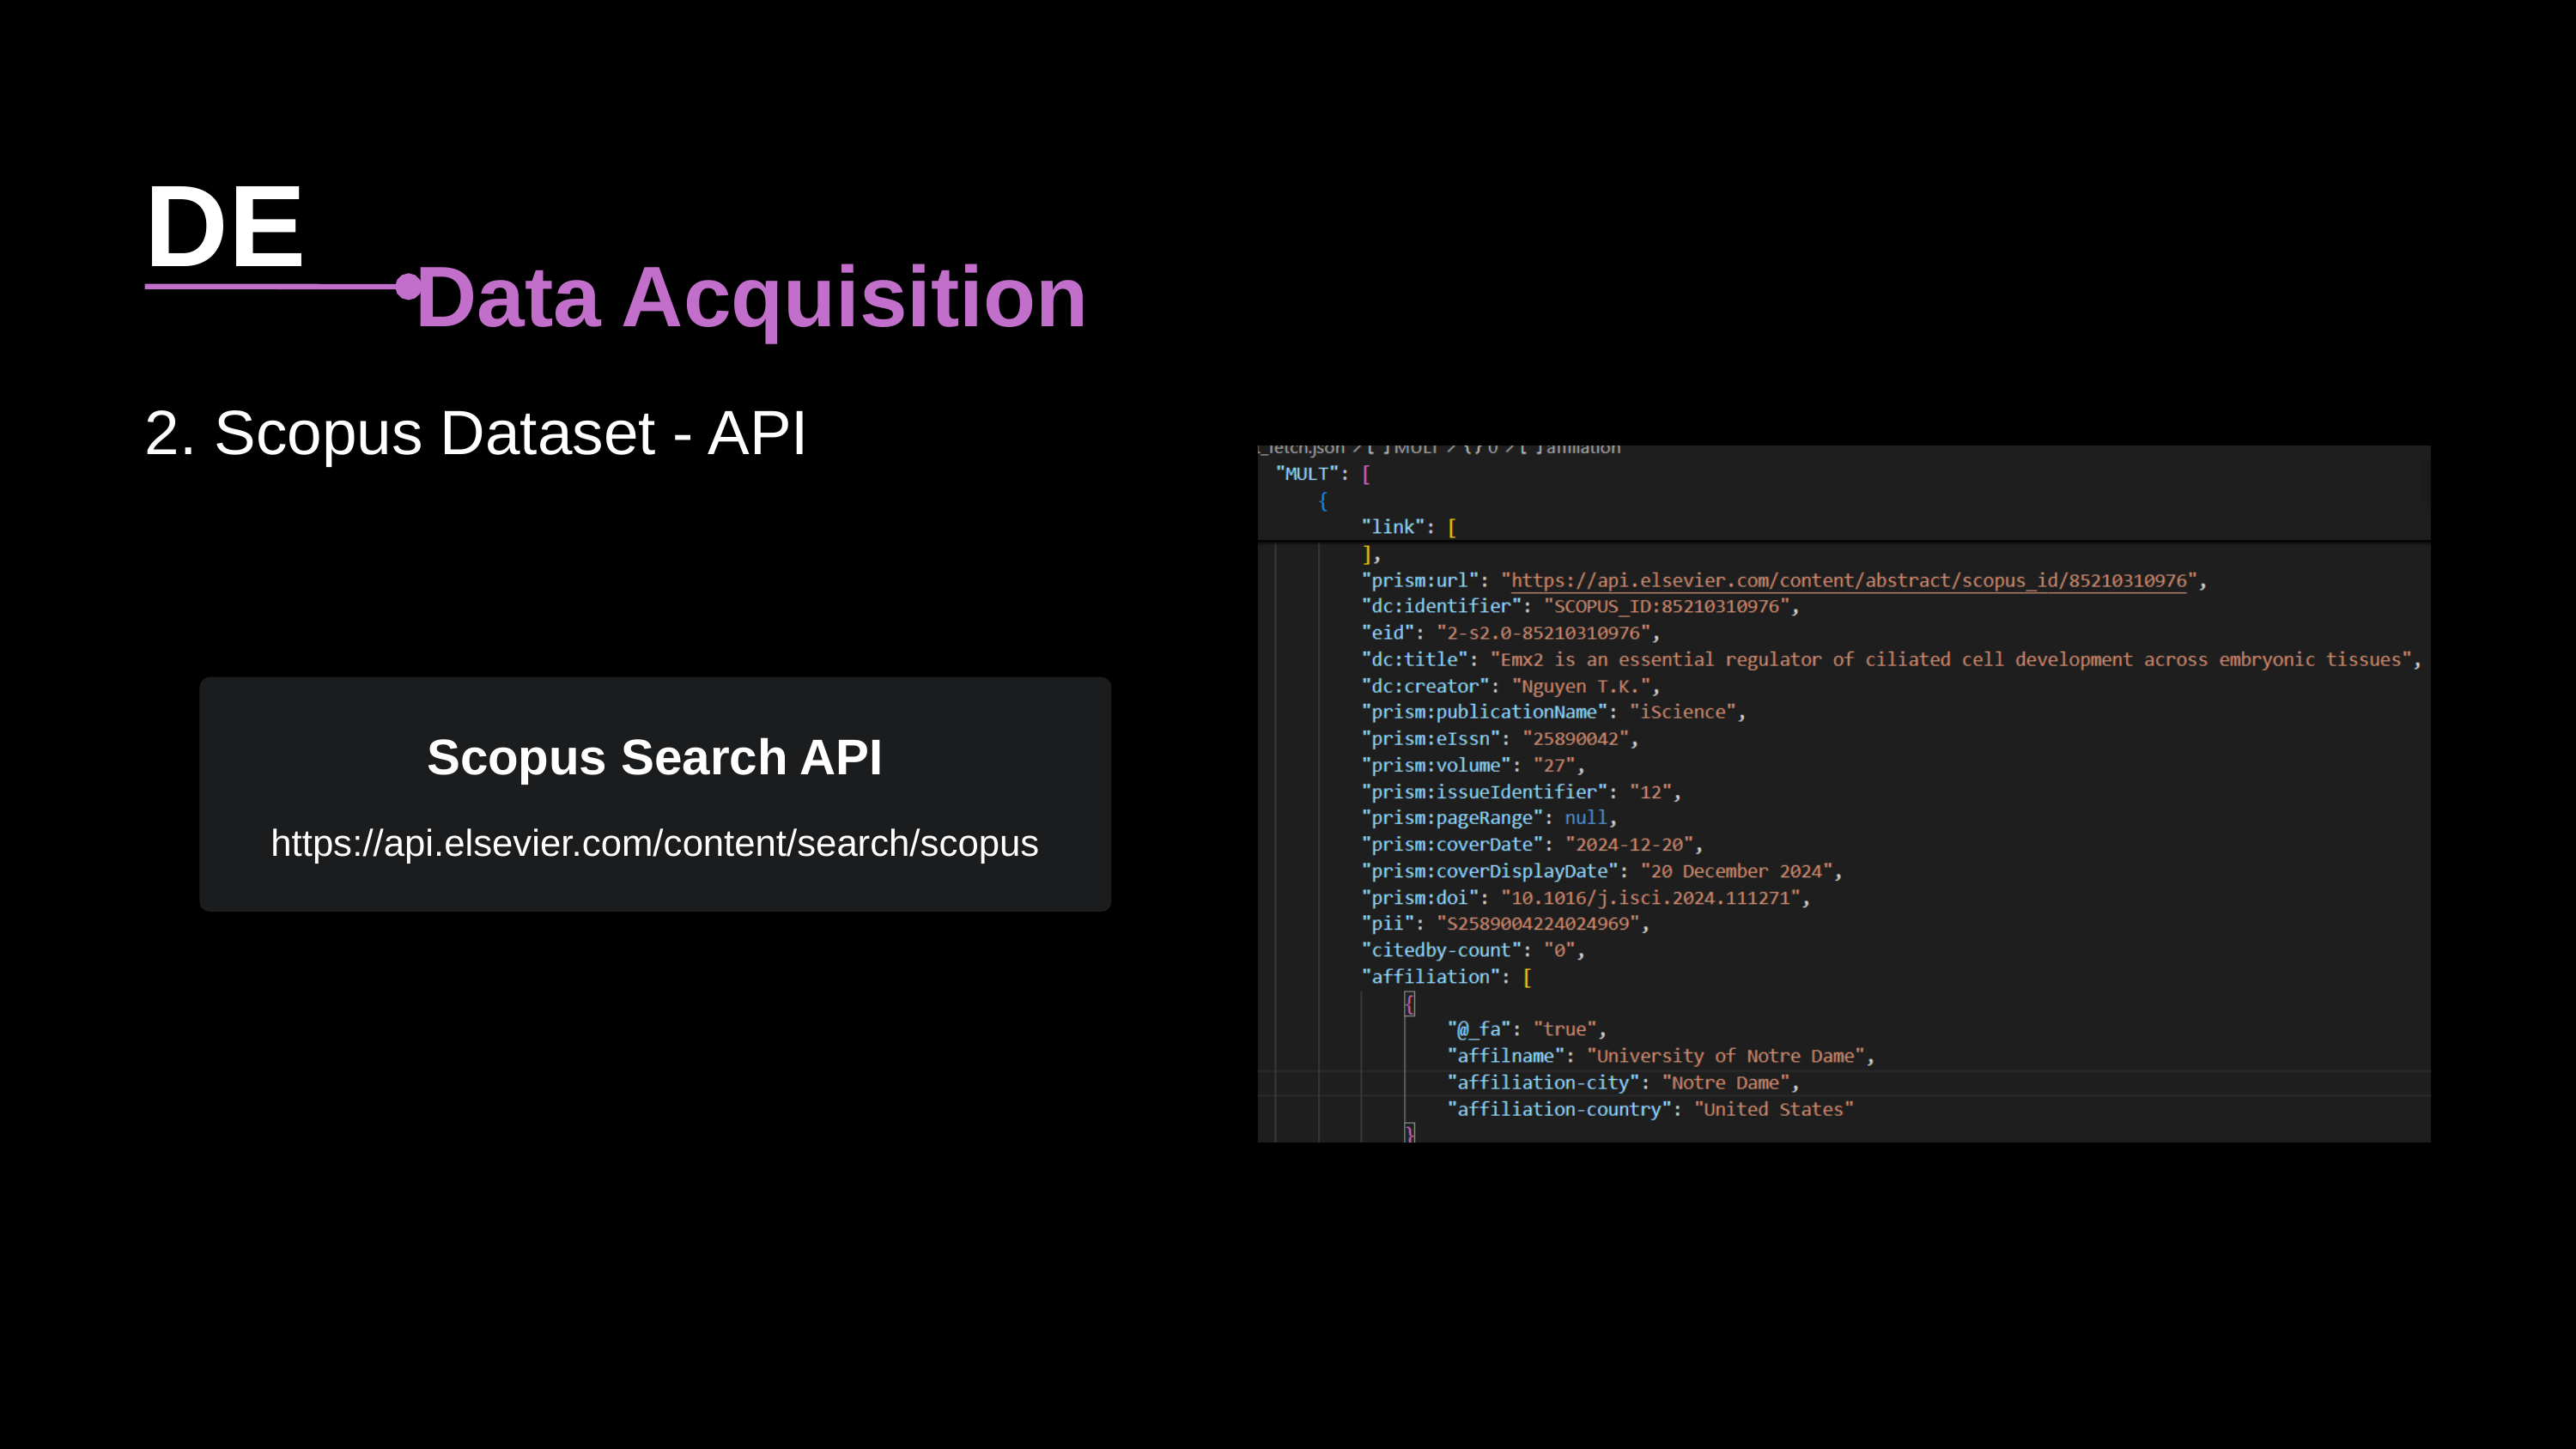

DE
Data Acquisition

2. Scopus Dataset - API

Scopus Search API
https://api.elsevier.com/content/search/scopus